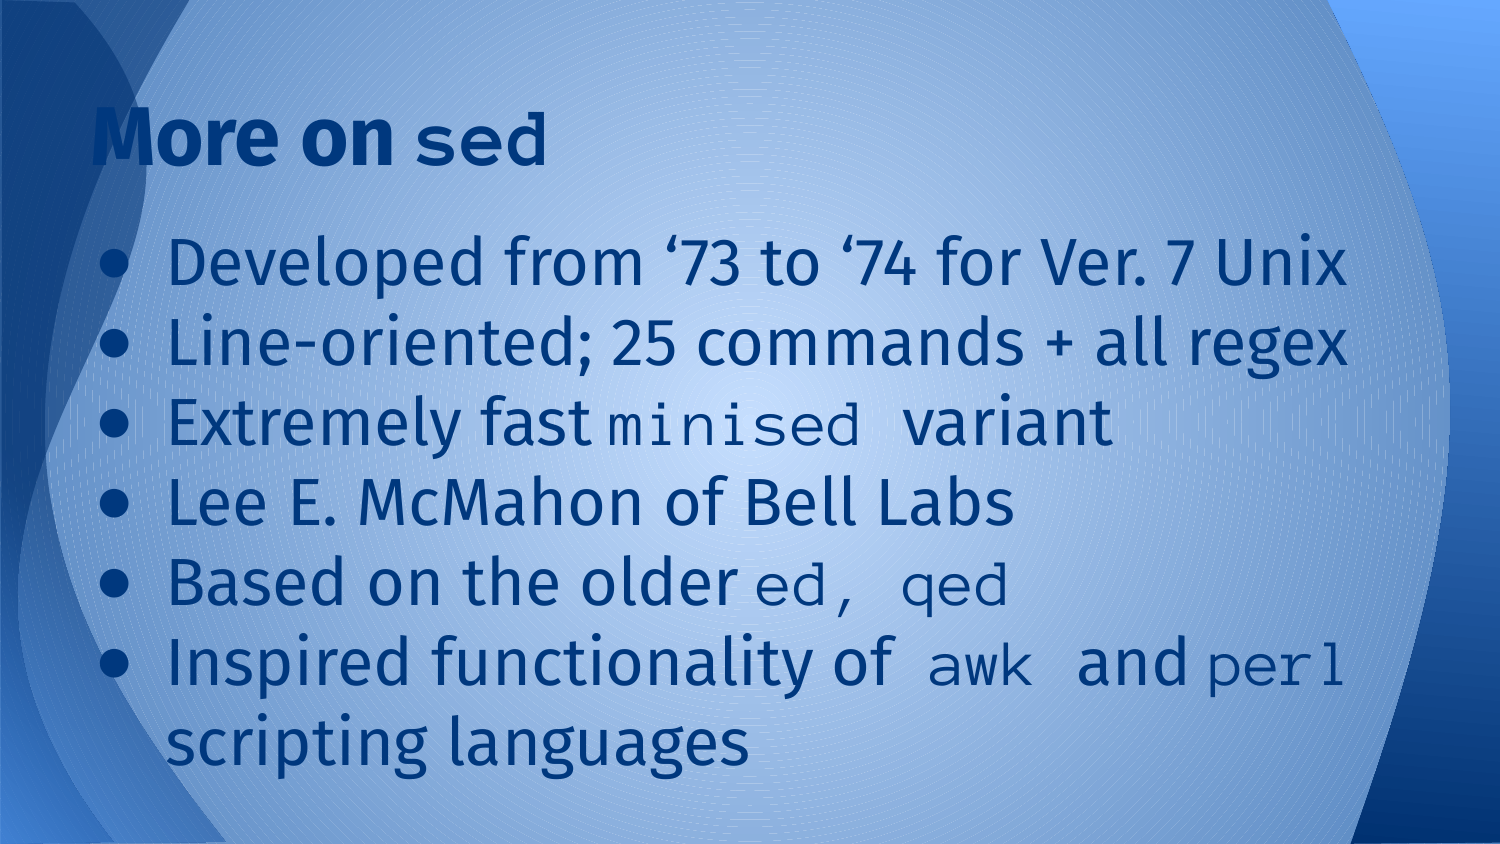

# More on sed
Developed from ‘73 to ‘74 for Ver. 7 Unix
Line-oriented; 25 commands + all regex
Extremely fast minised variant
Lee E. McMahon of Bell Labs
Based on the older ed, qed
Inspired functionality of awk and perl scripting languages